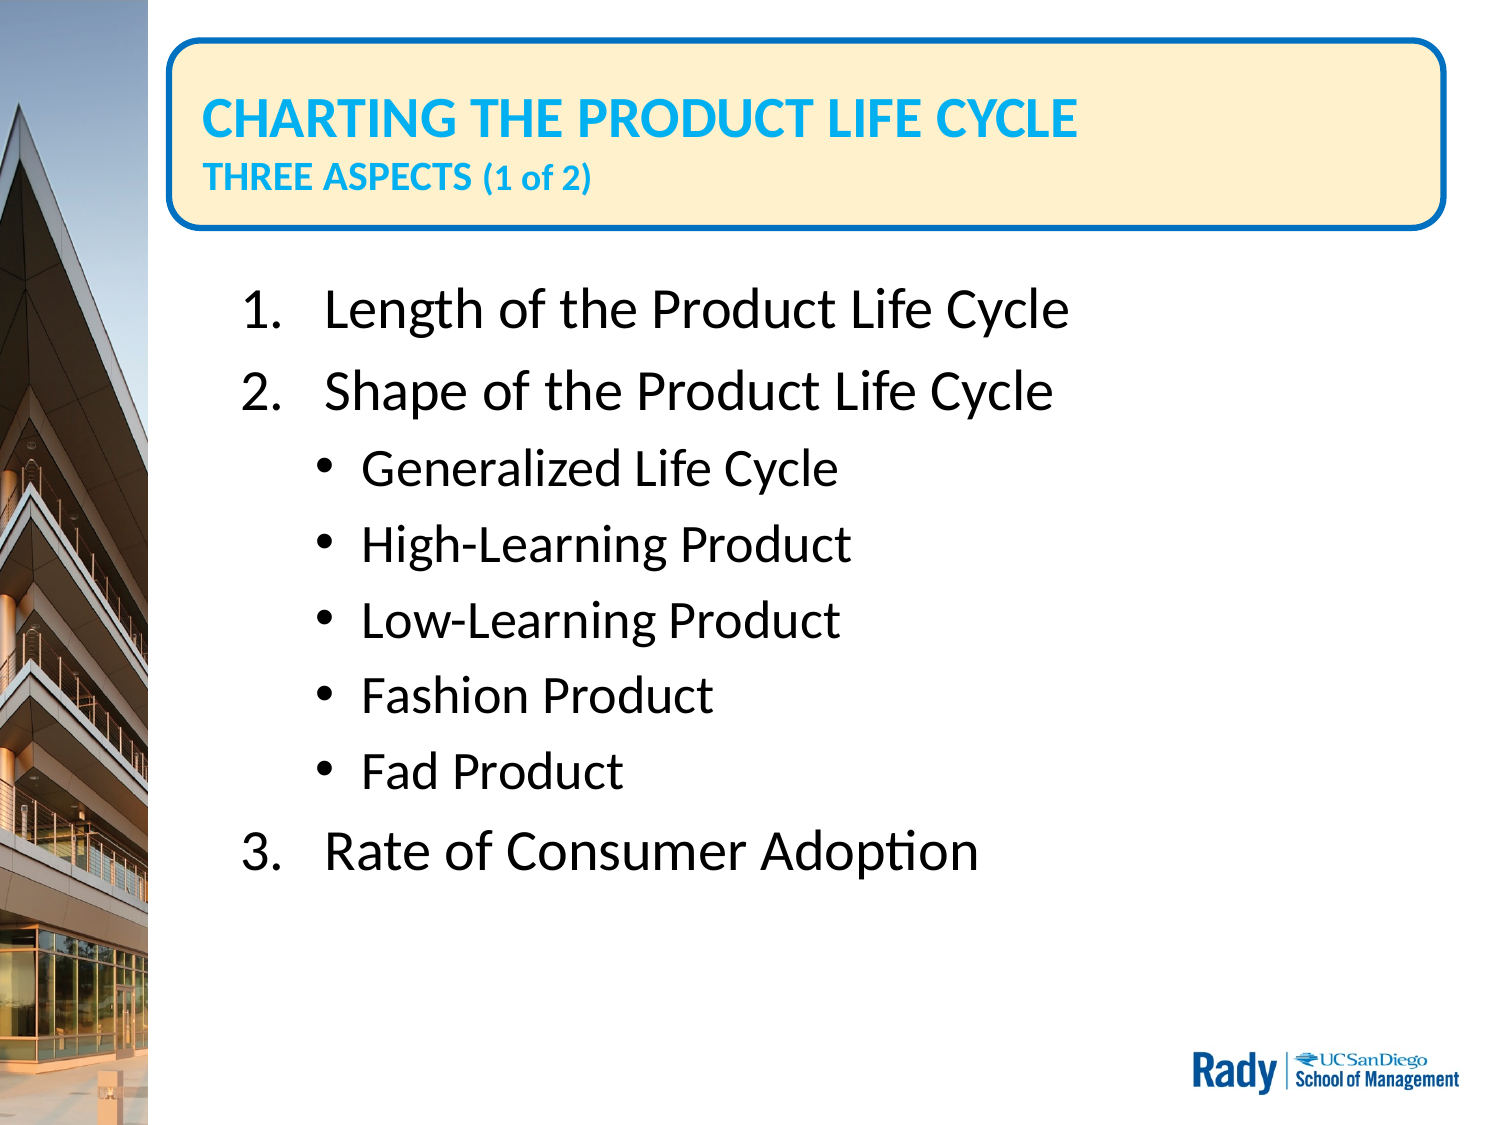

# CHARTING THE PRODUCT LIFE CYCLE THREE ASPECTS (1 of 2)
Length of the Product Life Cycle
Shape of the Product Life Cycle
Generalized Life Cycle
High-Learning Product
Low-Learning Product
Fashion Product
Fad Product
Rate of Consumer Adoption